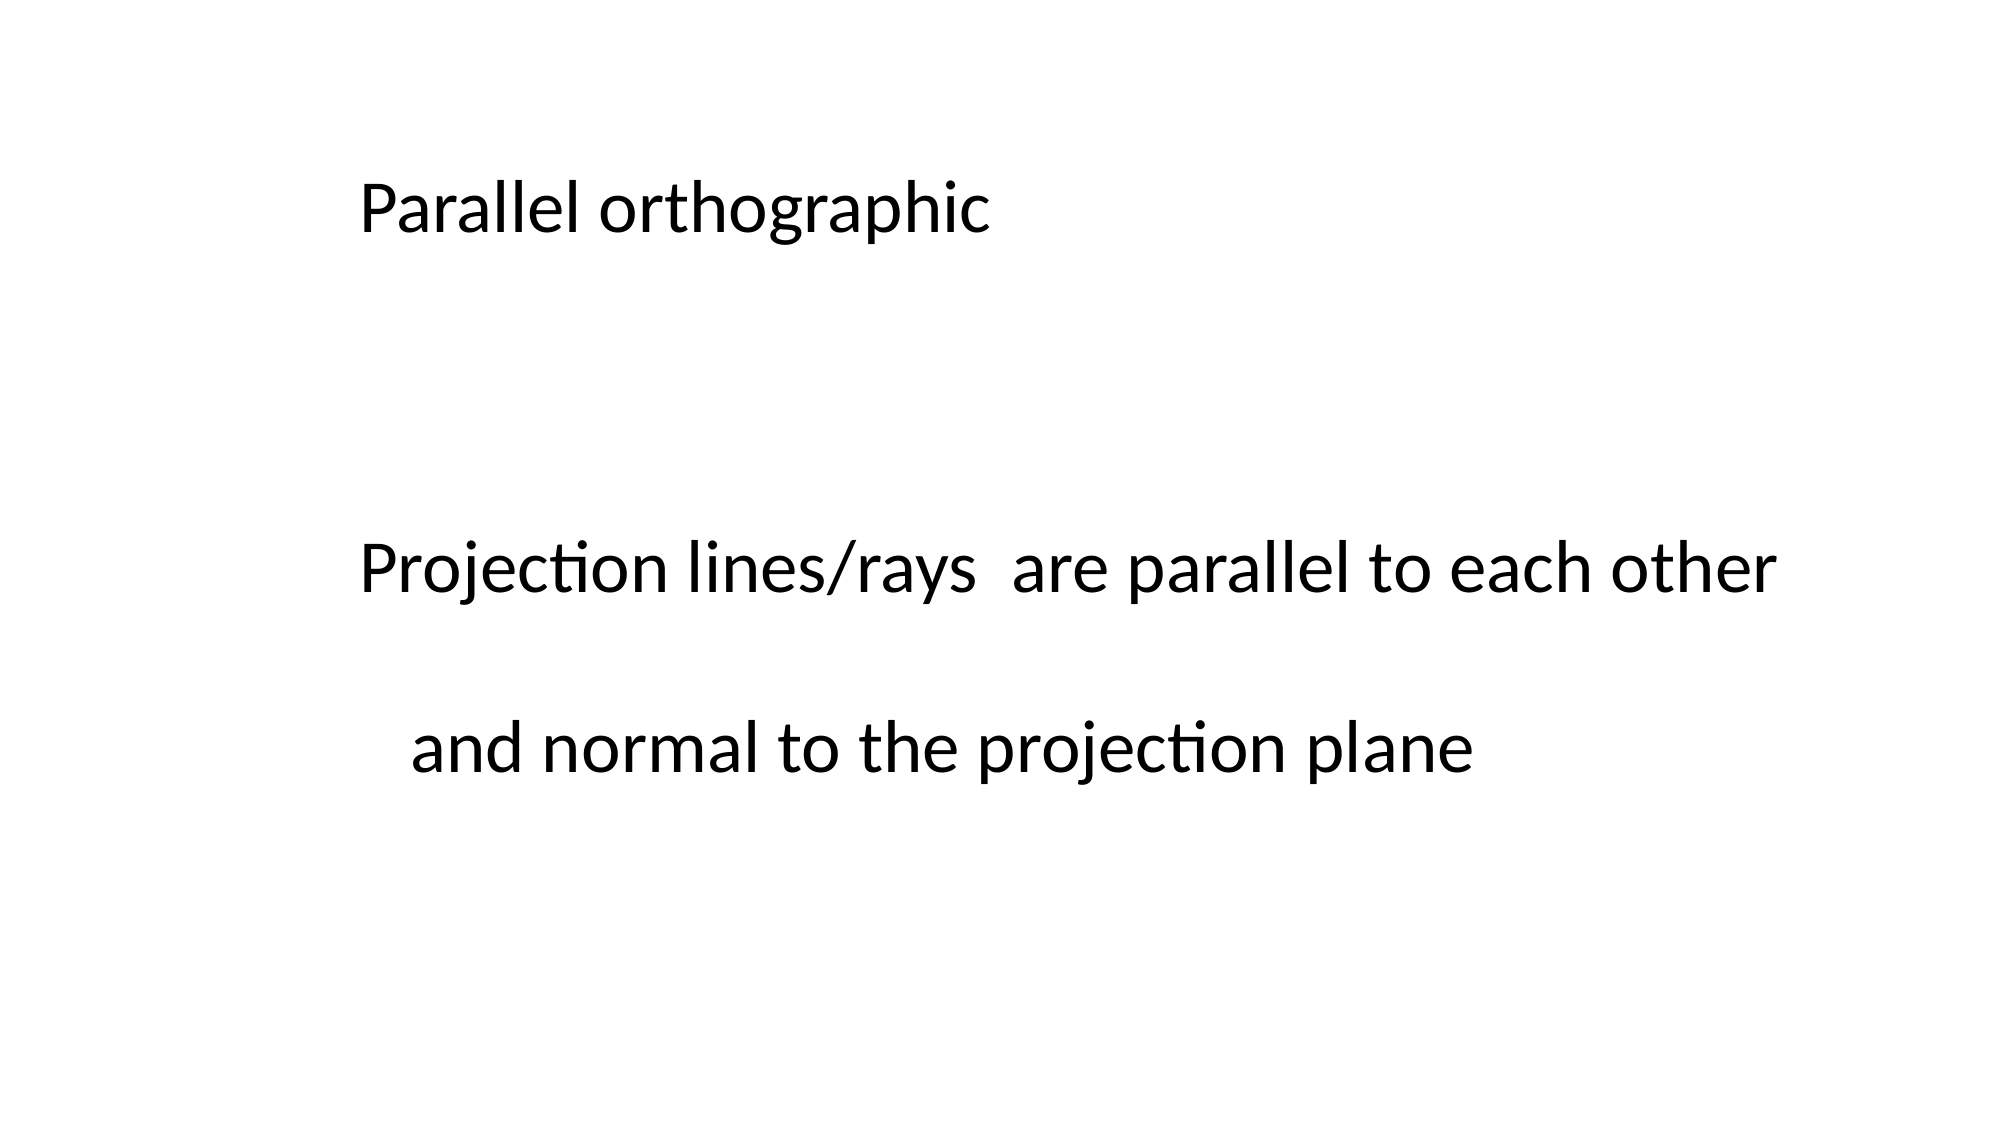

Parallel orthographic

Projection lines/rays  are parallel to each other

   and normal to the projection plane